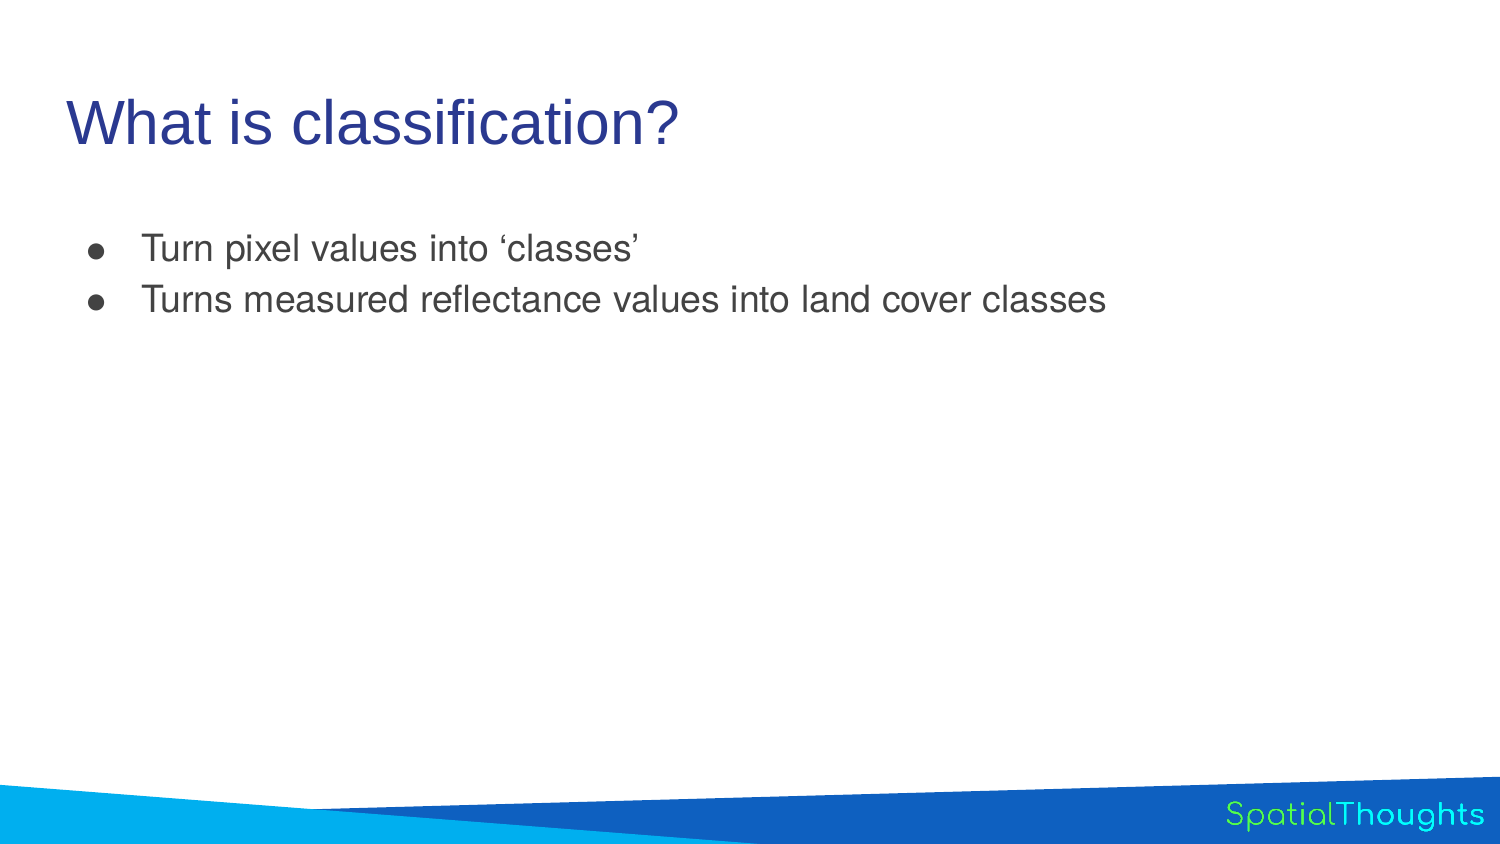

# What is classification?
Turn pixel values into ‘classes’
Turns measured reflectance values into land cover classes